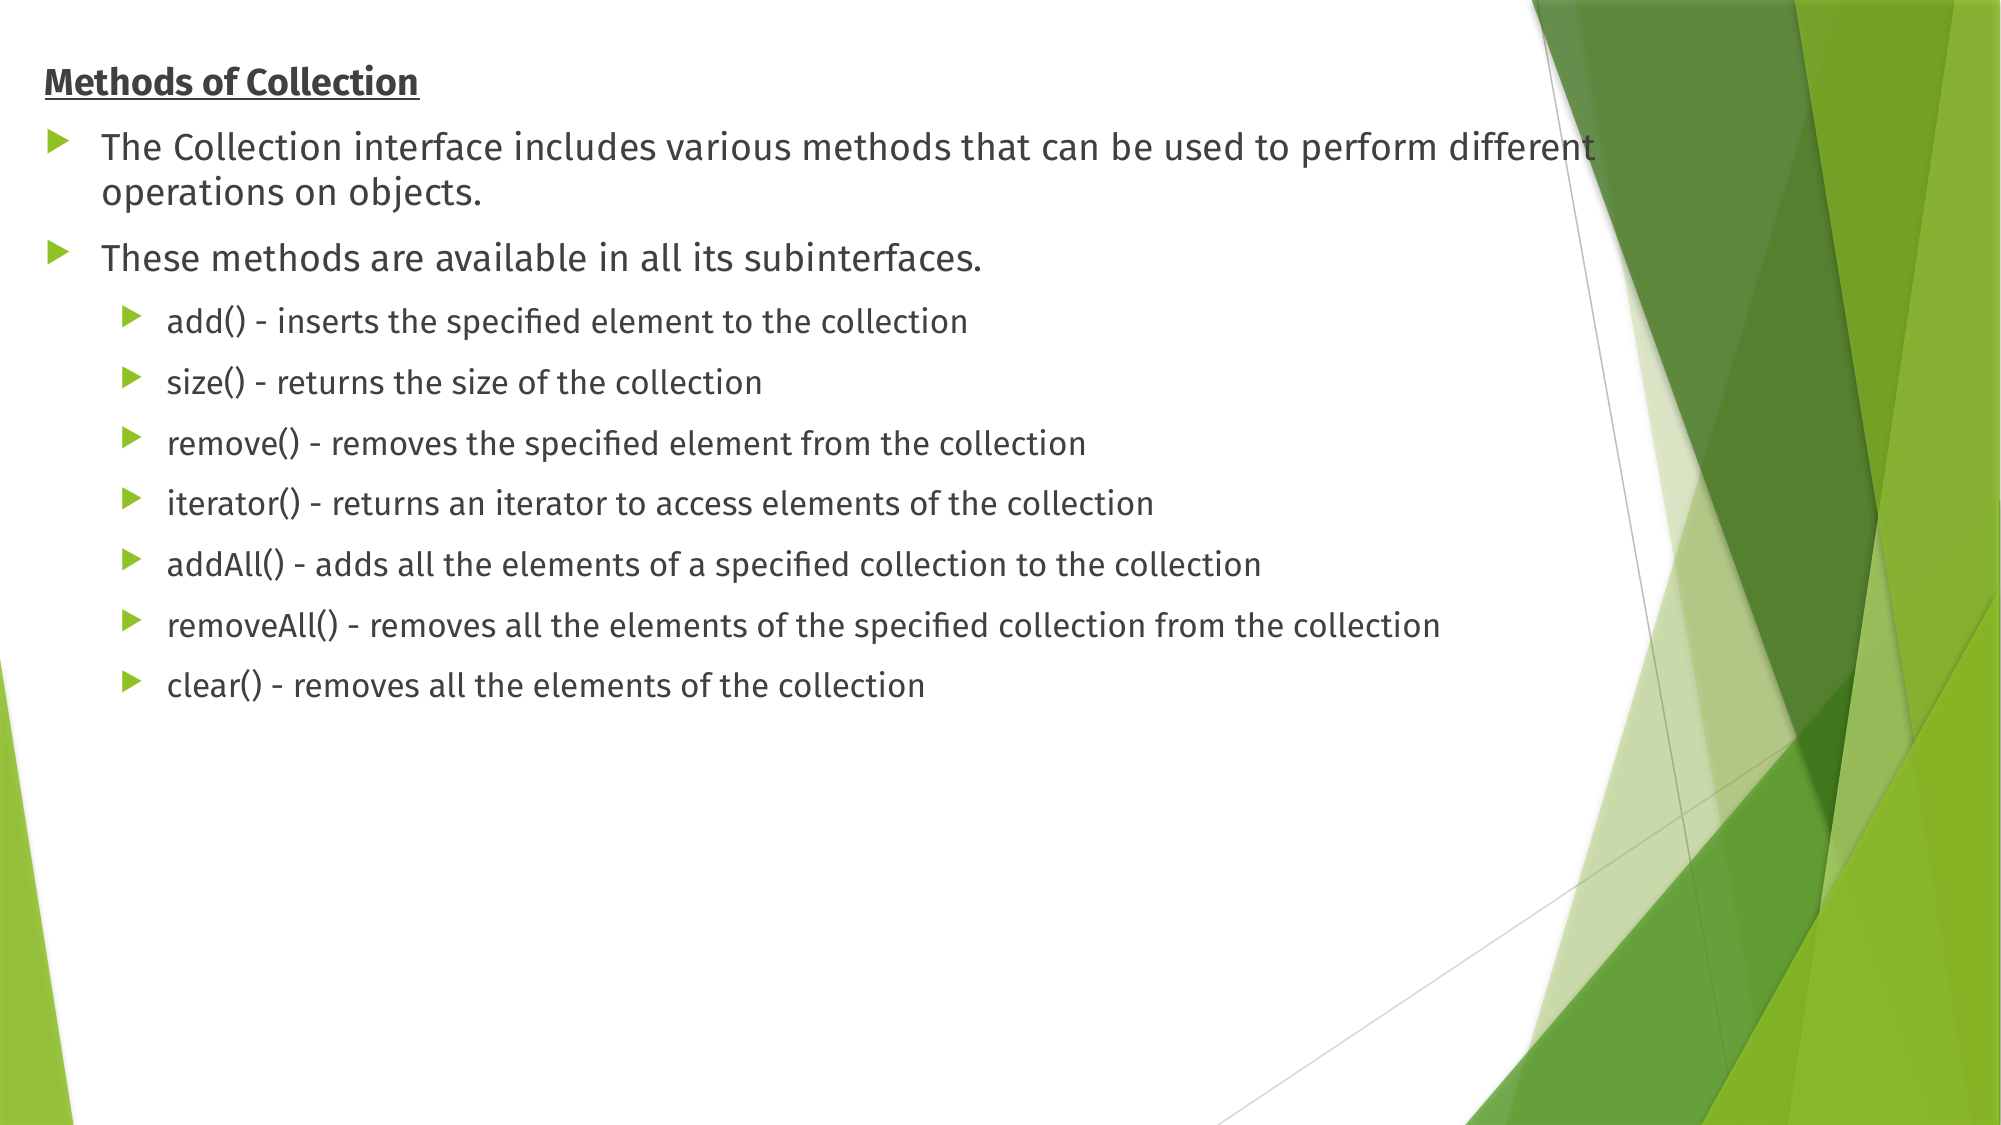

Methods of Collection
The Collection interface includes various methods that can be used to perform different operations on objects.
These methods are available in all its subinterfaces.
add() - inserts the specified element to the collection
size() - returns the size of the collection
remove() - removes the specified element from the collection
iterator() - returns an iterator to access elements of the collection
addAll() - adds all the elements of a specified collection to the collection
removeAll() - removes all the elements of the specified collection from the collection
clear() - removes all the elements of the collection